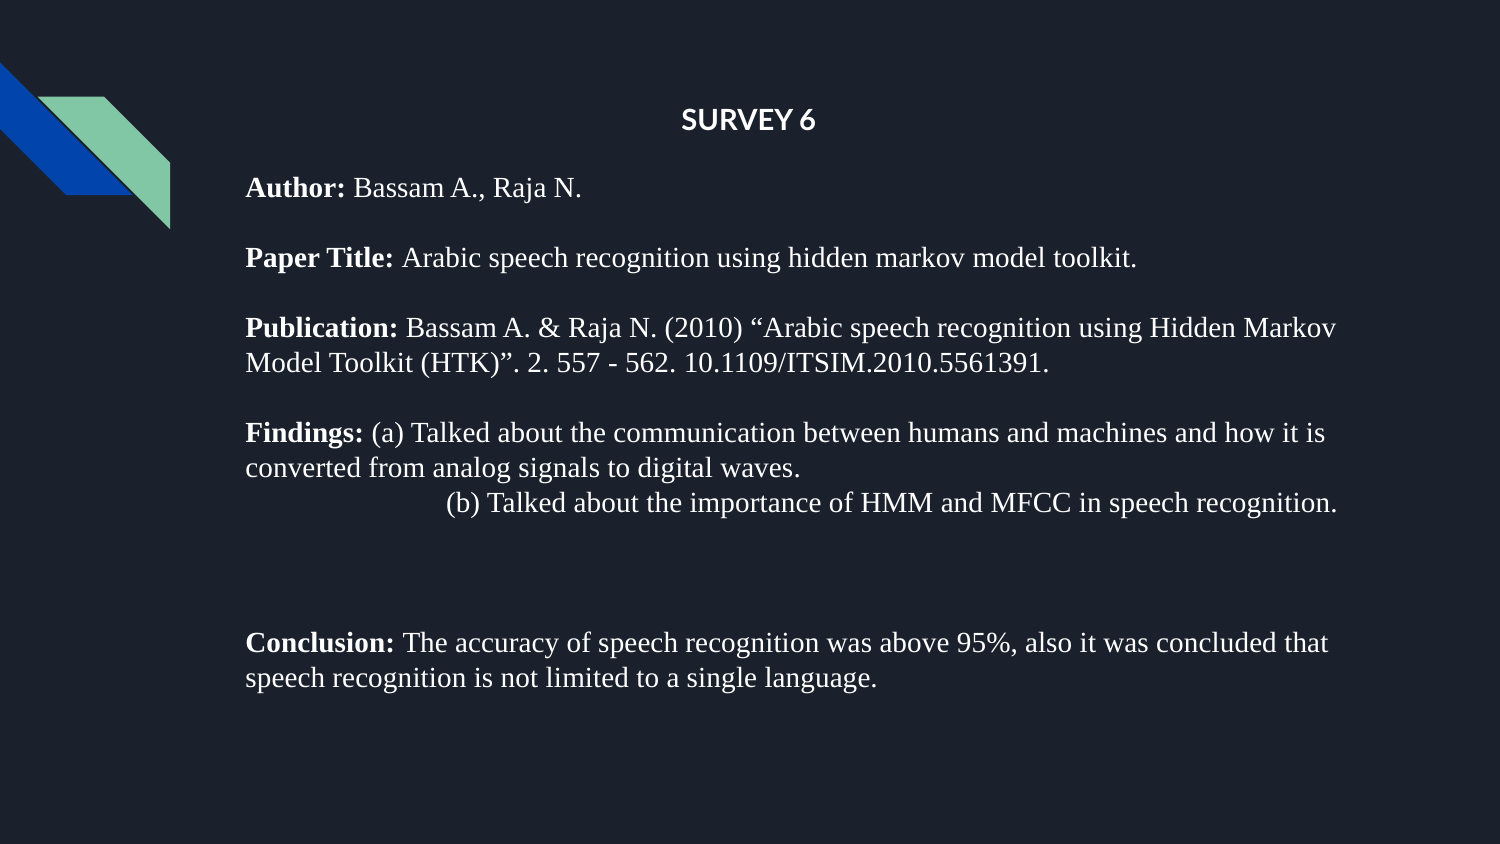

SURVEY 6
Author: Bassam A., Raja N.

Paper Title: Arabic speech recognition using hidden markov model toolkit.

Publication: Bassam A. & Raja N. (2010) “Arabic speech recognition using Hidden Markov Model Toolkit (HTK)”. 2. 557 - 562. 10.1109/ITSIM.2010.5561391.

Findings: (a) Talked about the communication between humans and machines and how it is converted from analog signals to digital waves.
	       (b) Talked about the importance of HMM and MFCC in speech recognition.

Conclusion: The accuracy of speech recognition was above 95%, also it was concluded that speech recognition is not limited to a single language.